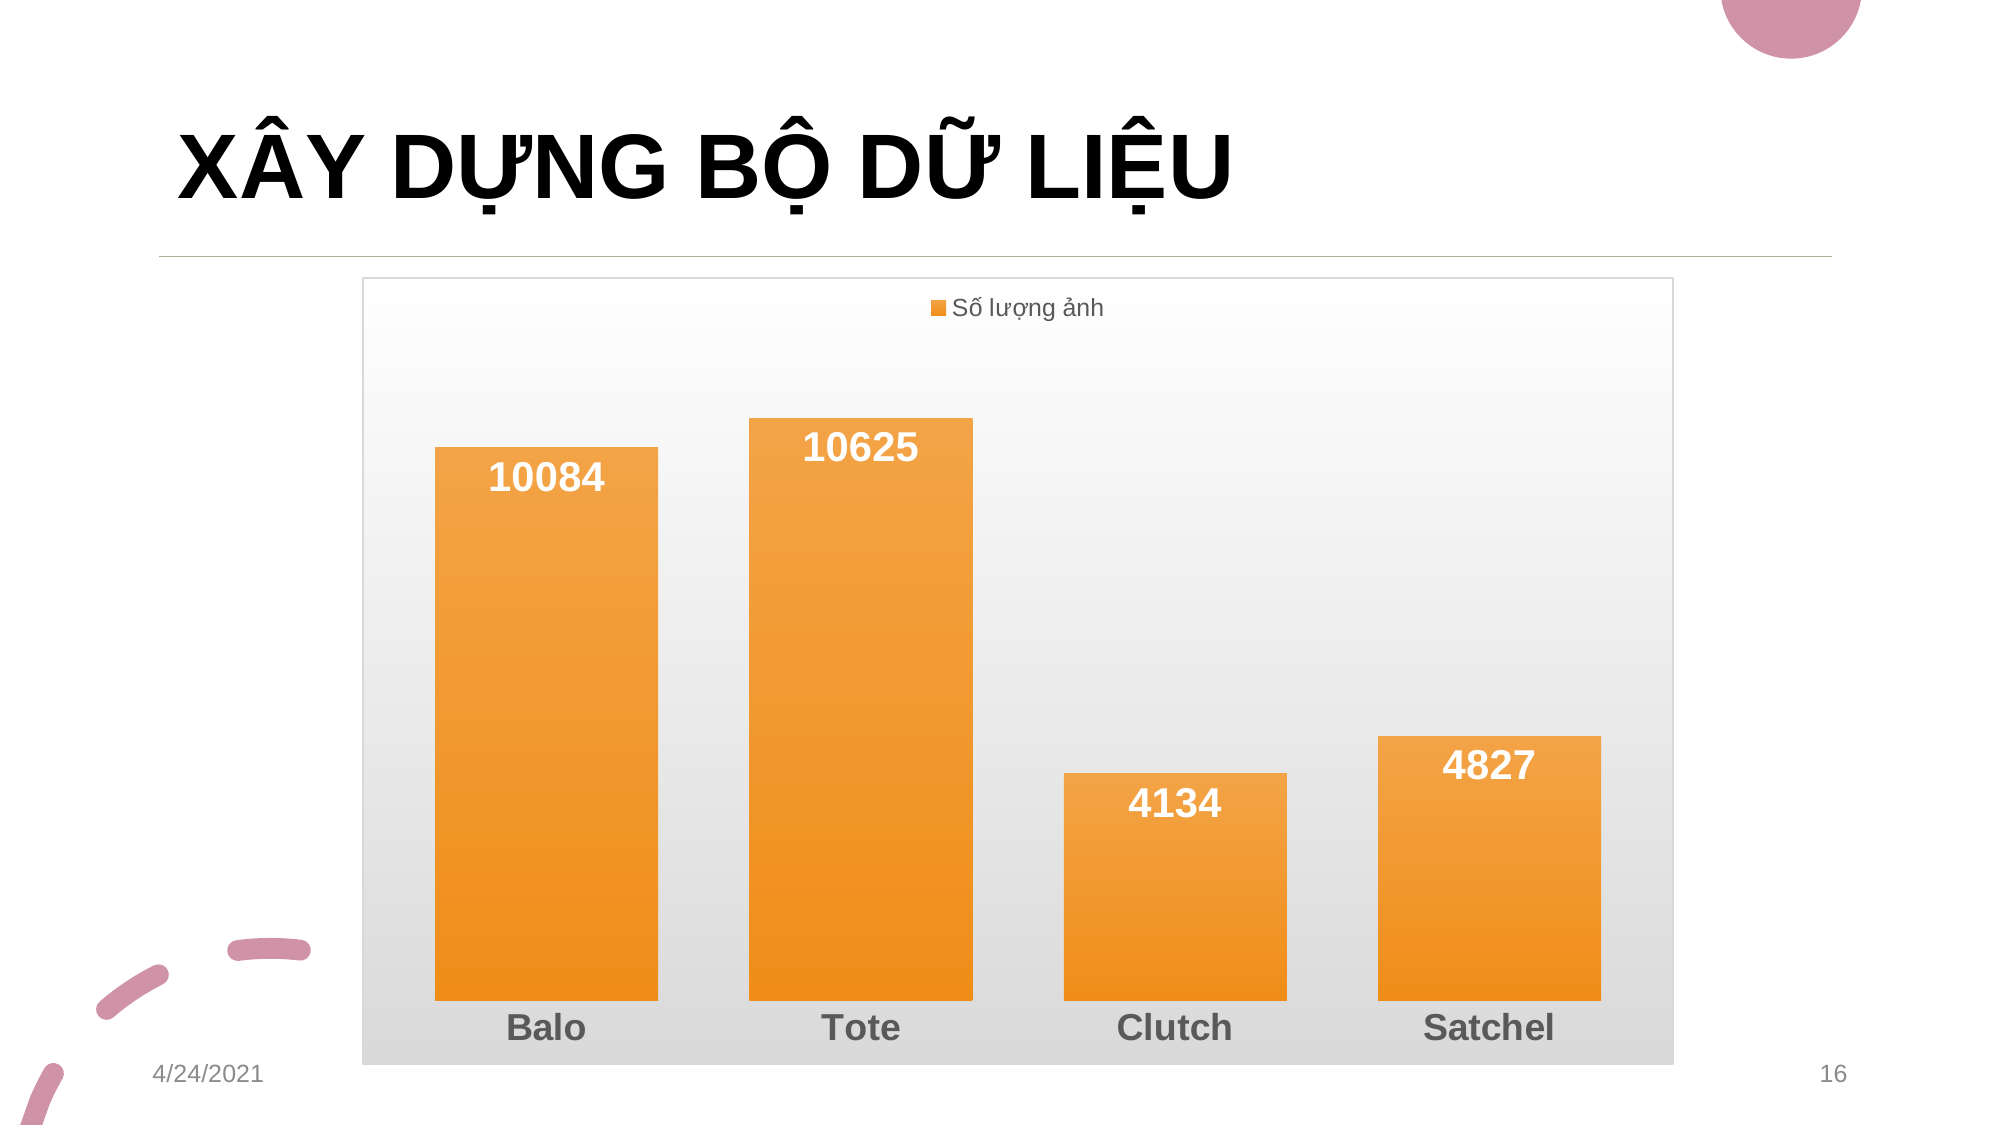

# XÂY DỰNG BỘ DỮ LIỆU

### Chart

| Category | Số lượng ảnh |
|---|---|
| Balo | 10084.0 |
| Tote | 10625.0 |
| Clutch | 4134.0 |
| Satchel | 4827.0 |
4/24/2021
16